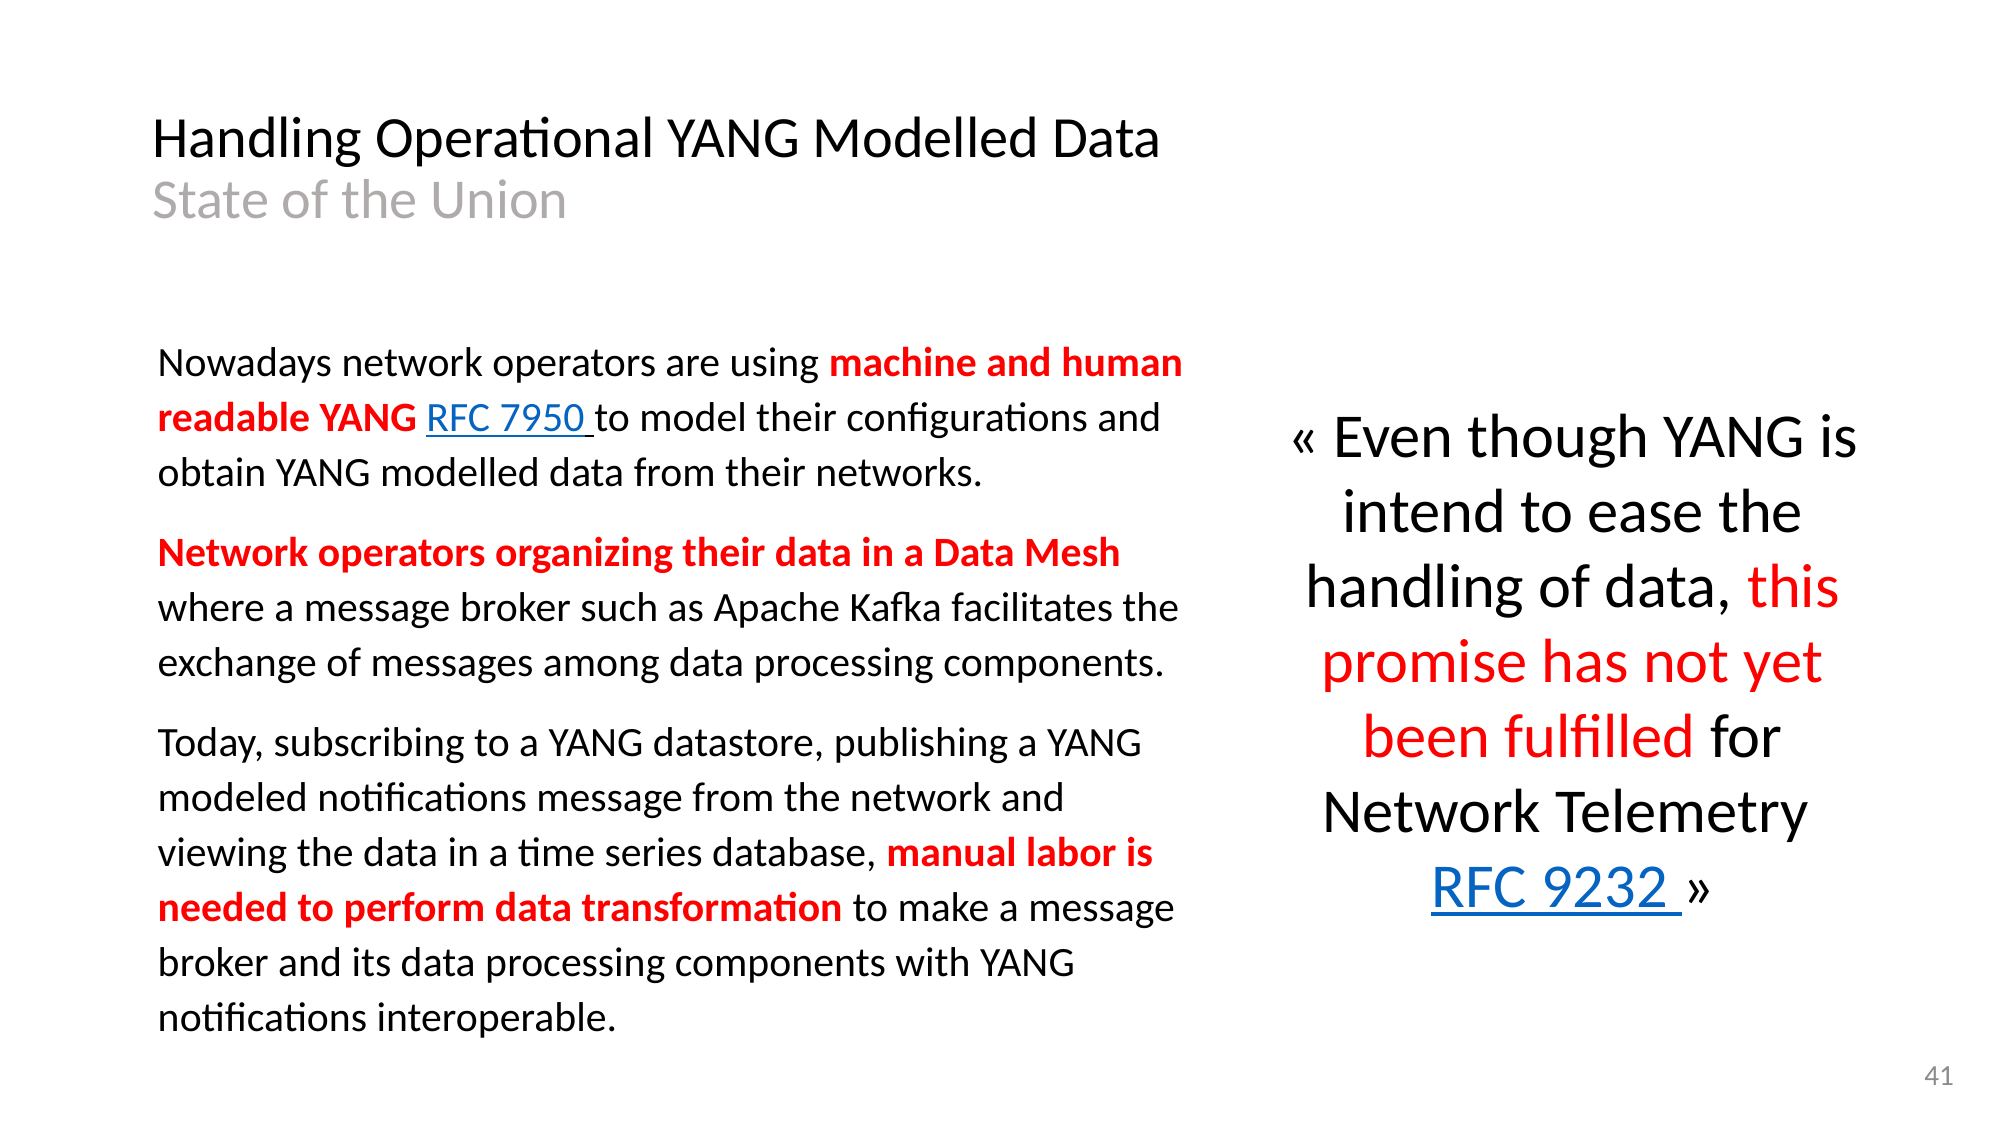

# Handling Operational YANG Modelled Data State of the Union
Nowadays network operators are using machine and human readable YANG RFC 7950 to model their configurations and obtain YANG modelled data from their networks.
Network operators organizing their data in a Data Mesh where a message broker such as Apache Kafka facilitates the exchange of messages among data processing components.
Today, subscribing to a YANG datastore, publishing a YANG modeled notifications message from the network and viewing the data in a time series database, manual labor is needed to perform data transformation to make a message broker and its data processing components with YANG notifications interoperable.
« Even though YANG is intend to ease the handling of data, this promise has not yet been fulfilled for Network Telemetry RFC 9232 »
41